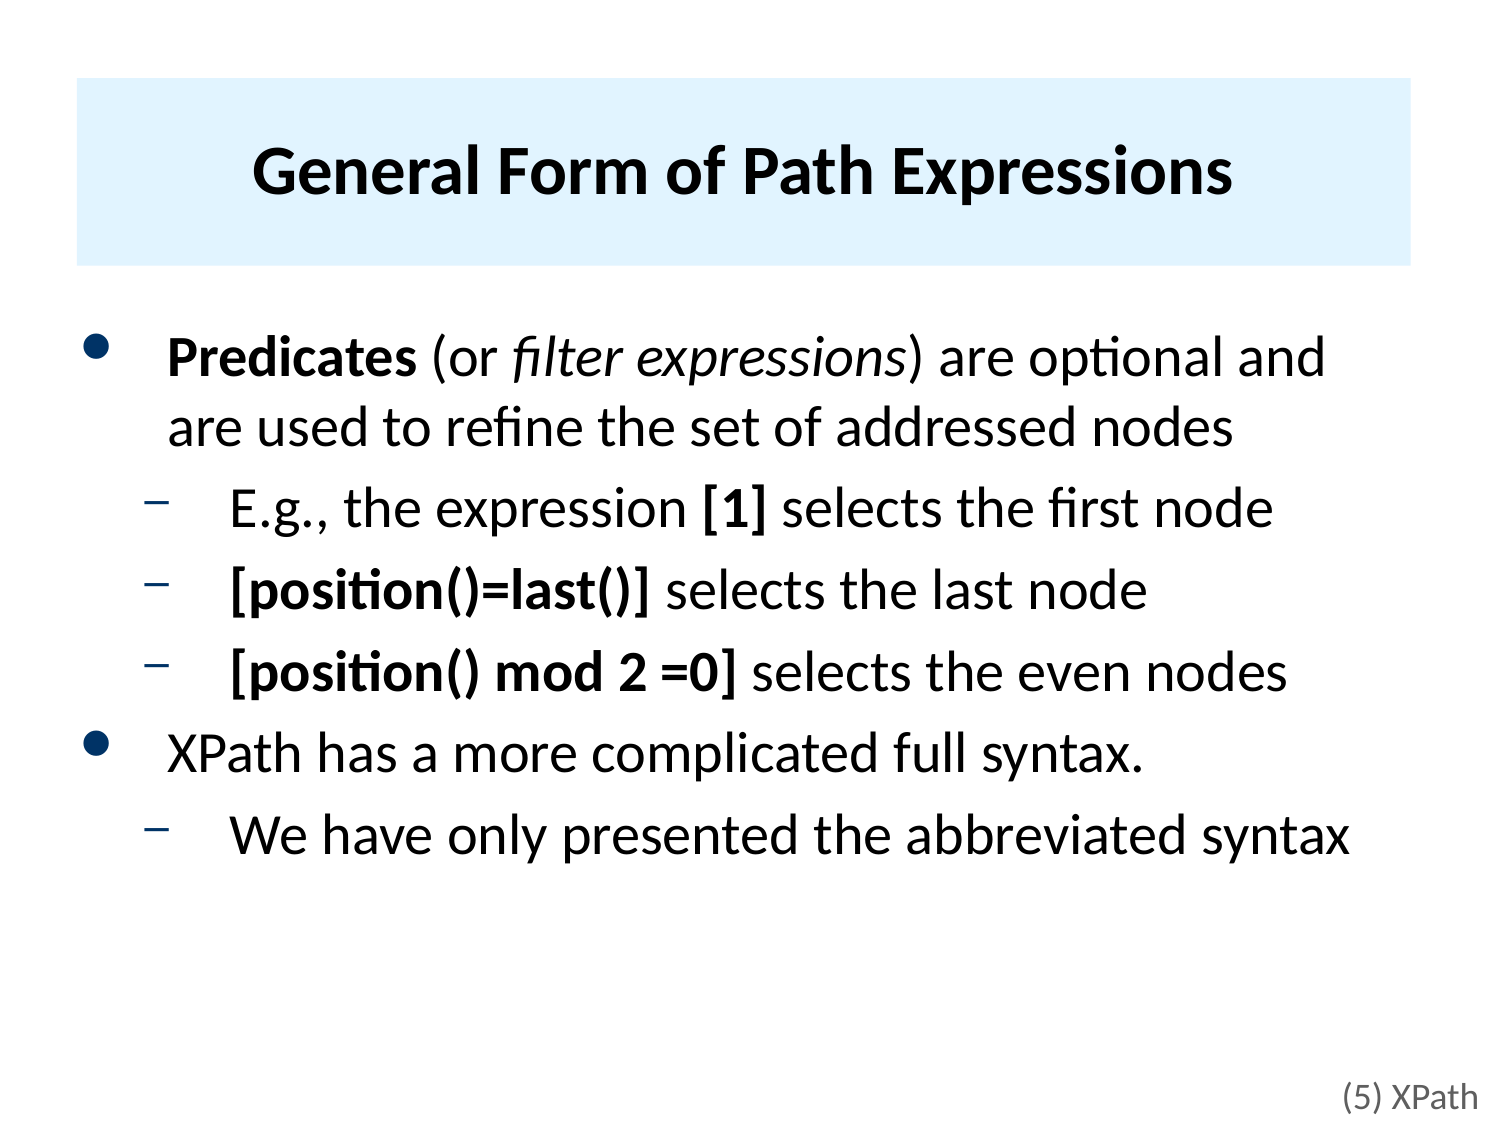

# General Form of Path Expressions
Predicates (or filter expressions) are optional and are used to refine the set of addressed nodes
E.g., the expression [1] selects the first node
[position()=last()] selects the last node
[position() mod 2 =0] selects the even nodes
XPath has a more complicated full syntax.
We have only presented the abbreviated syntax
(5) XPath